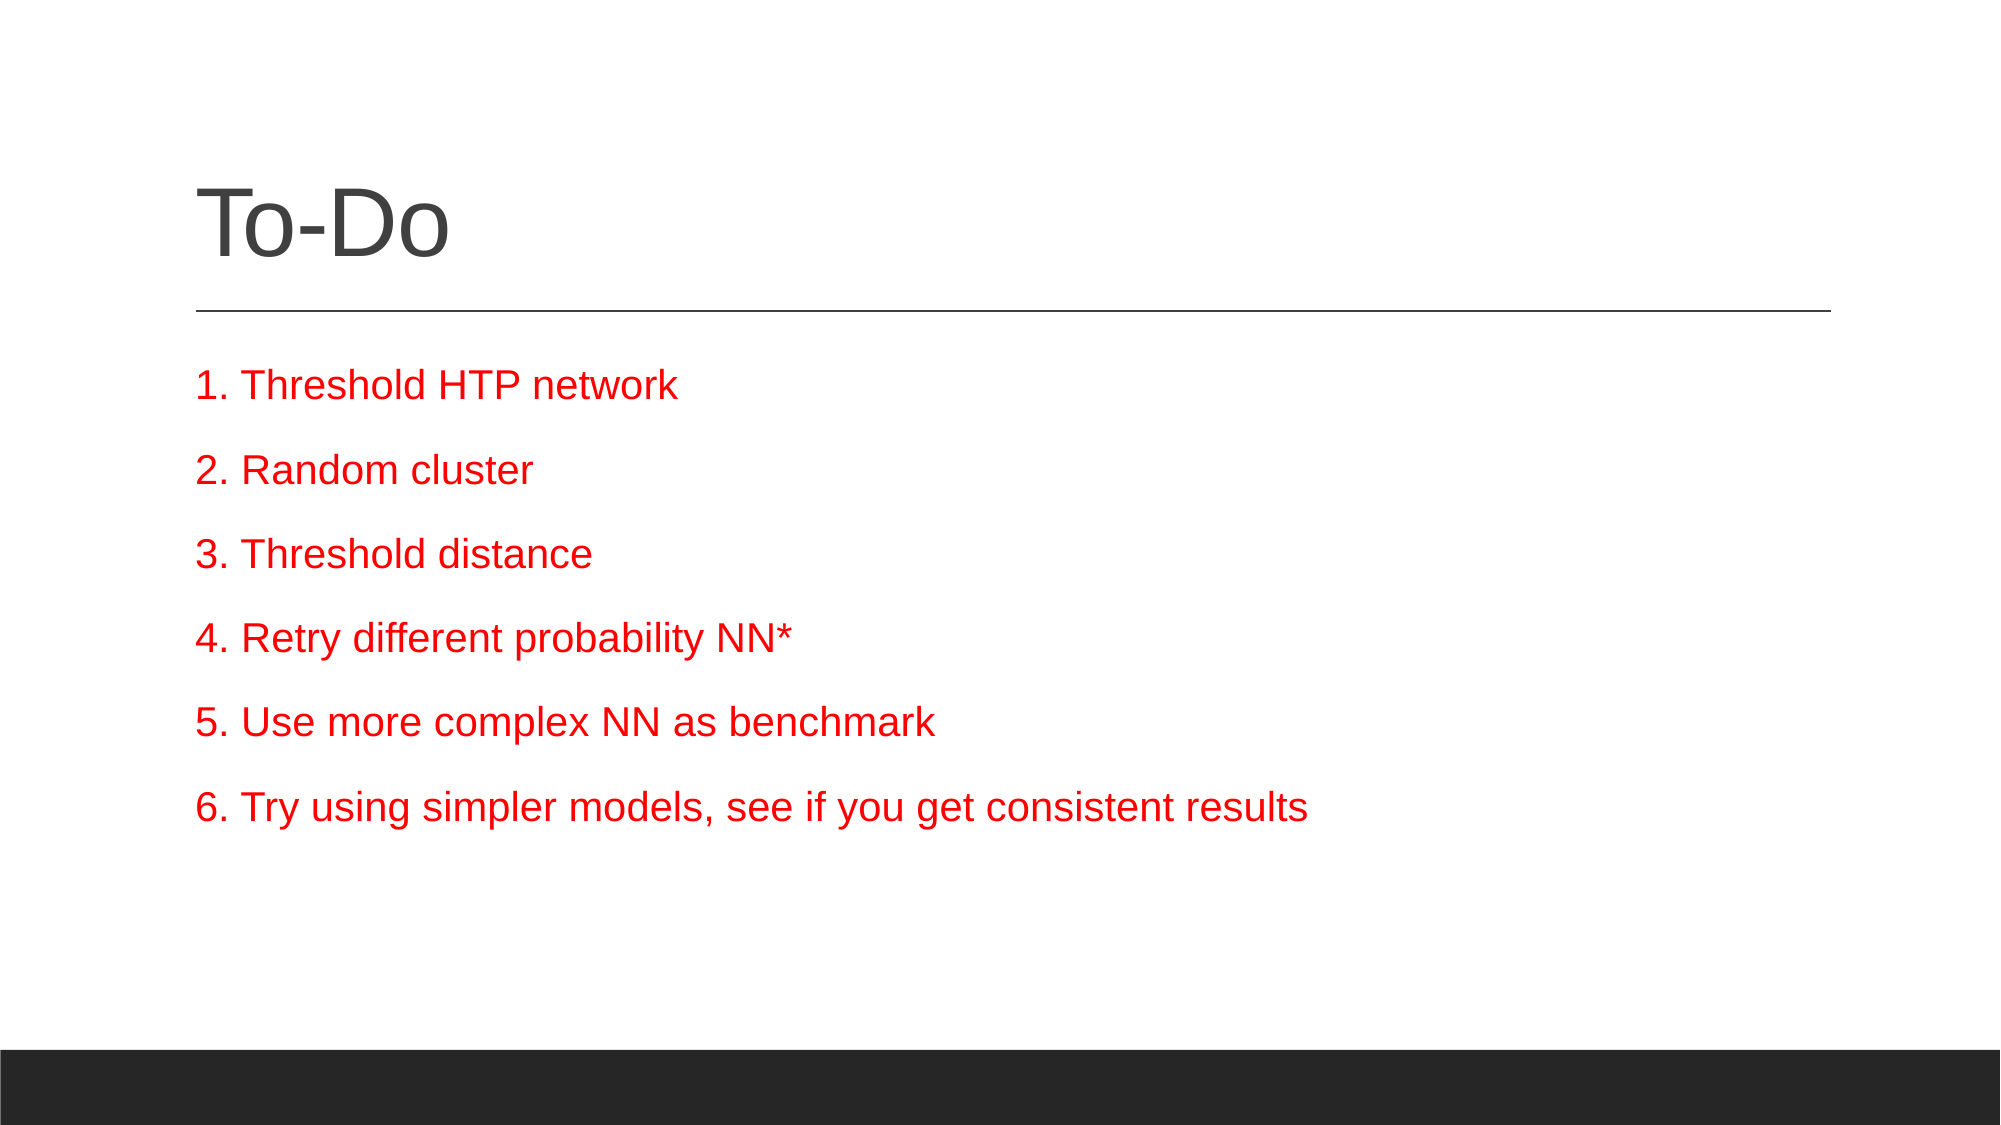

# To-Do
1. Threshold HTP network
2. Random cluster
3. Threshold distance
4. Retry different probability NN*
5. Use more complex NN as benchmark
6. Try using simpler models, see if you get consistent results